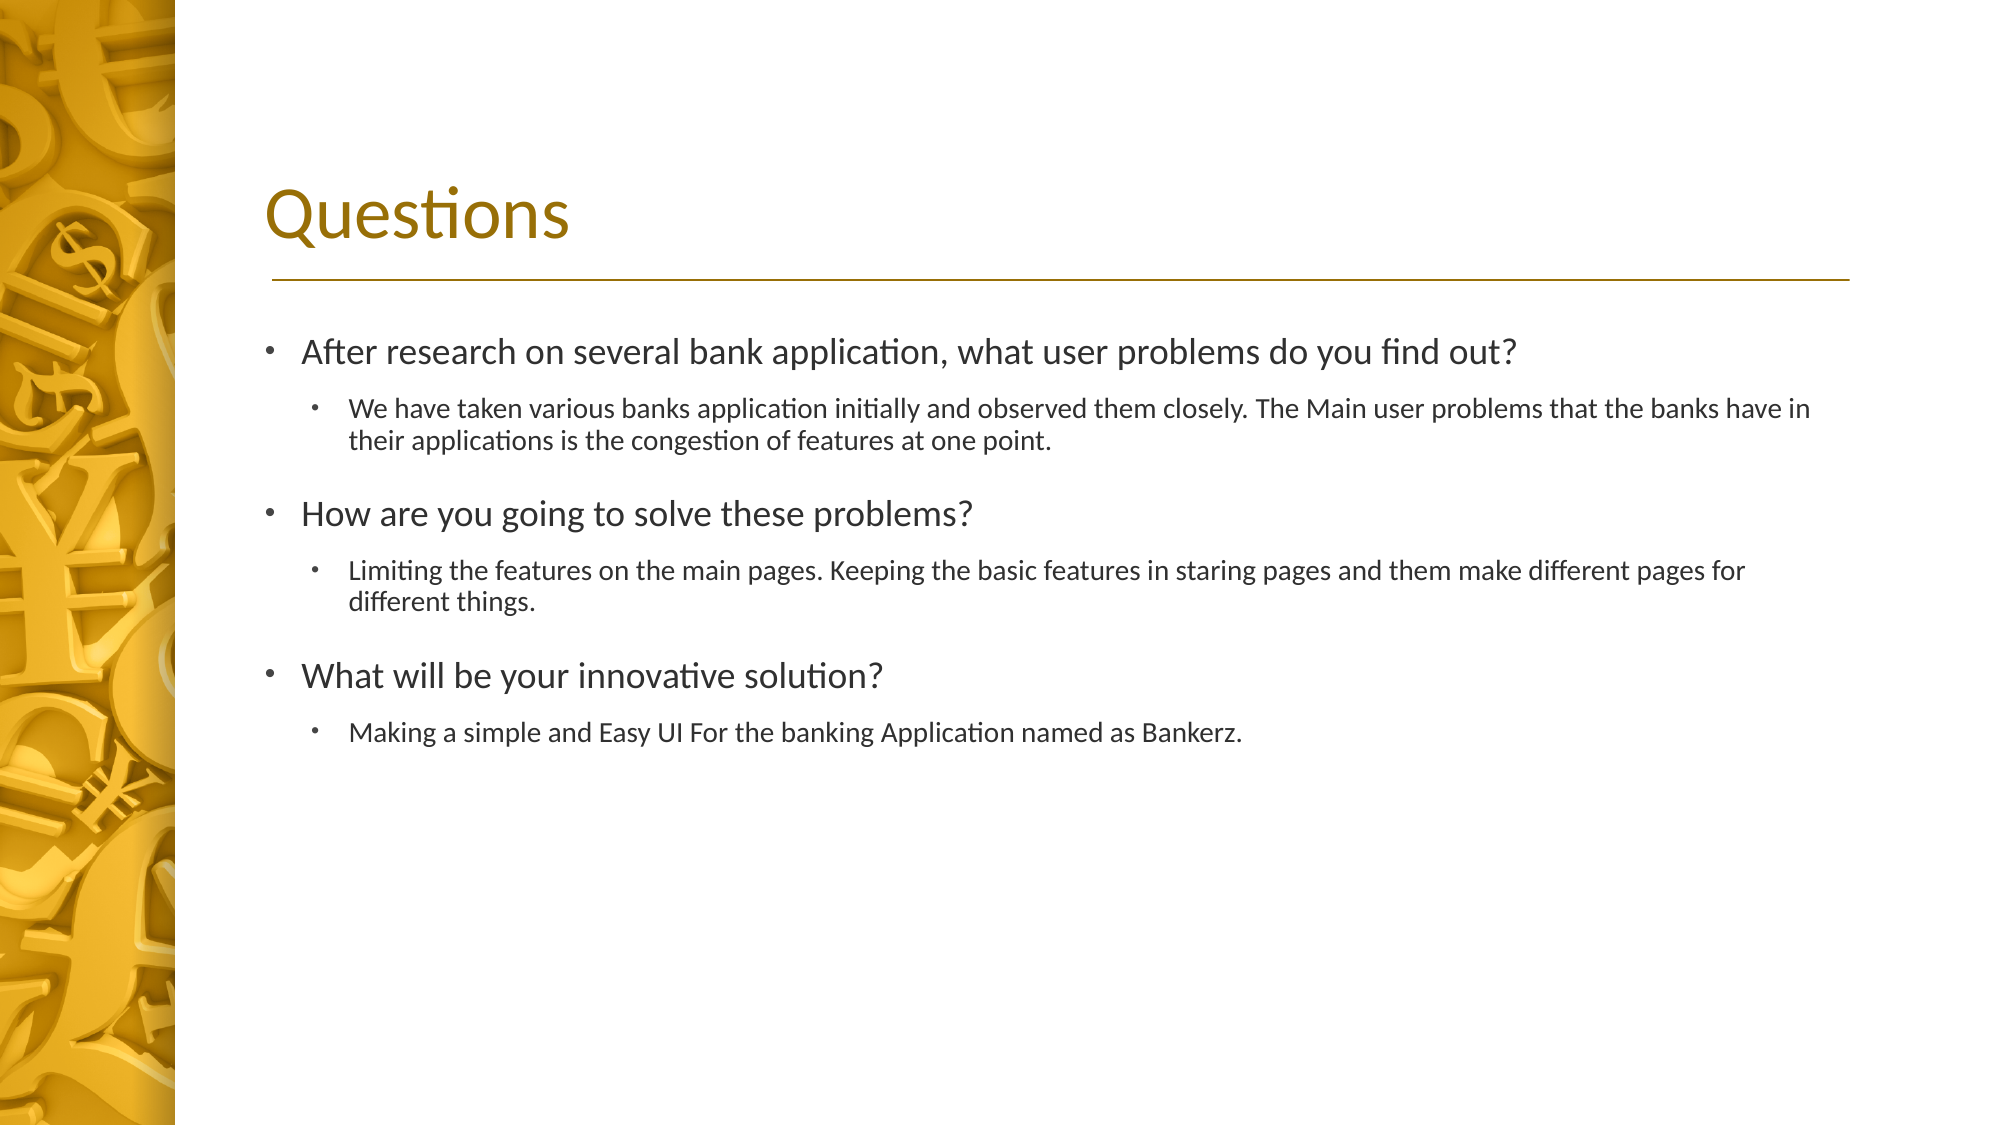

# Questions
After research on several bank application, what user problems do you find out?
We have taken various banks application initially and observed them closely. The Main user problems that the banks have in their applications is the congestion of features at one point.
How are you going to solve these problems?
Limiting the features on the main pages. Keeping the basic features in staring pages and them make different pages for different things.
What will be your innovative solution?
Making a simple and Easy UI For the banking Application named as Bankerz.